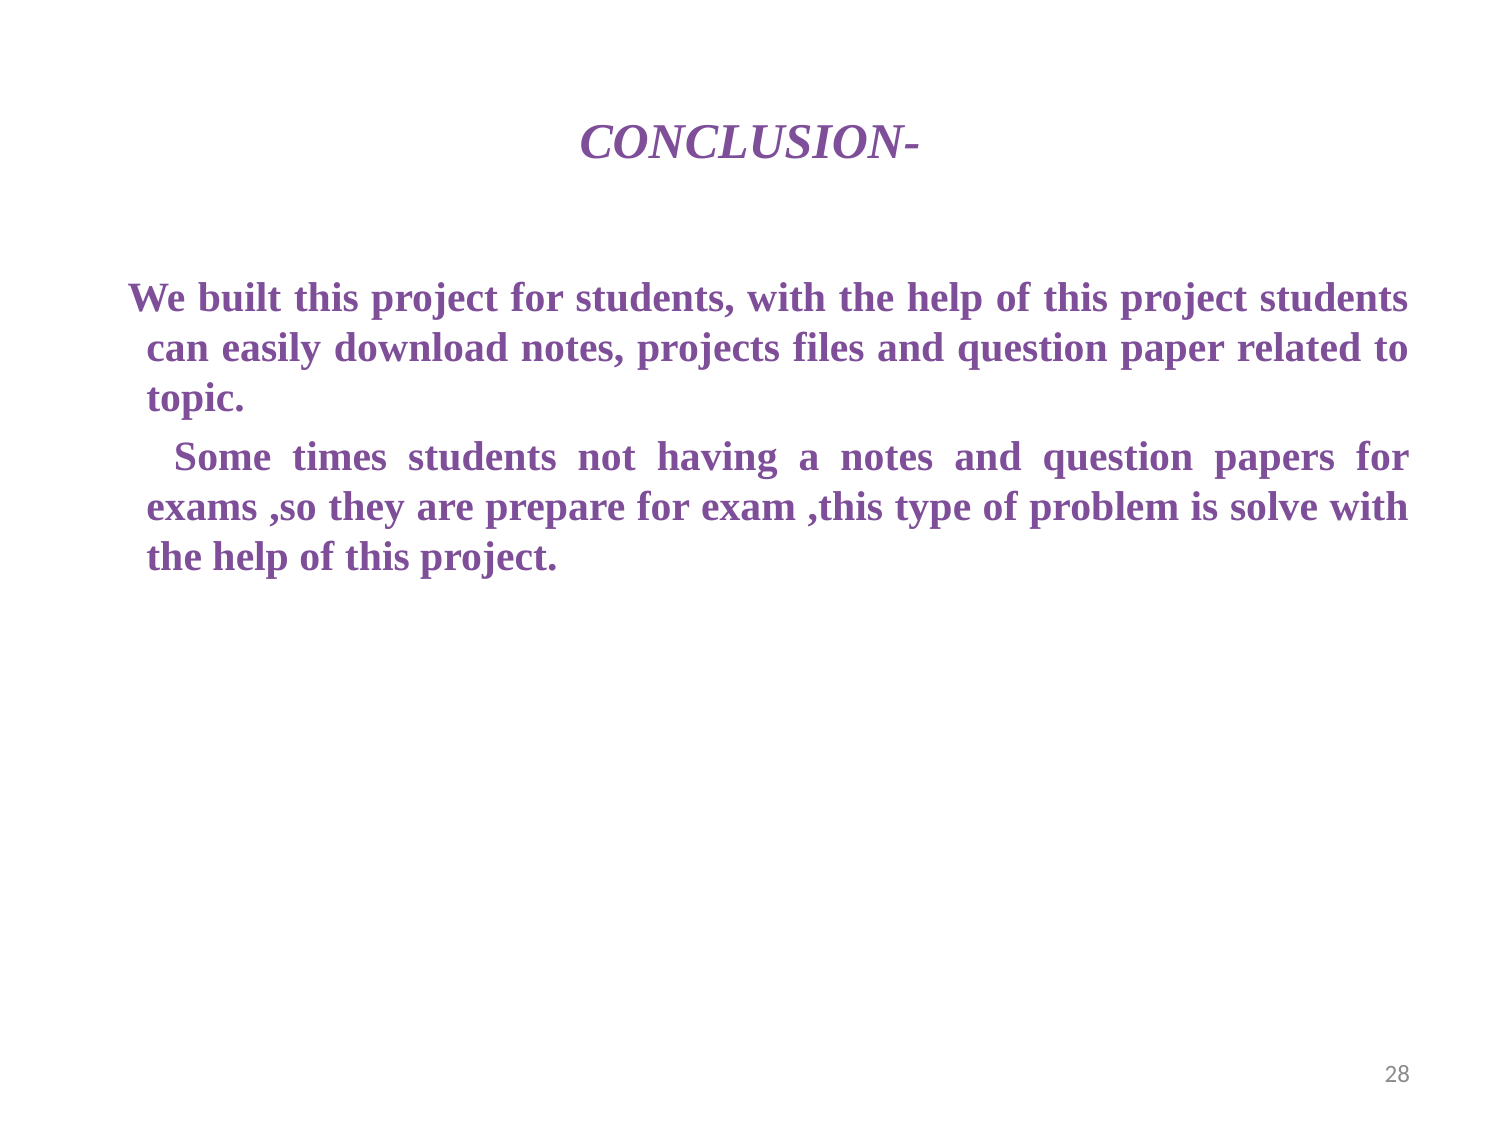

# CONCLUSION-
   We built this project for students, with the help of this project students can easily download notes, projects files and question paper related to topic.
    Some times students not having a notes and question papers for exams ,so they are prepare for exam ,this type of problem is solve with the help of this project.

28